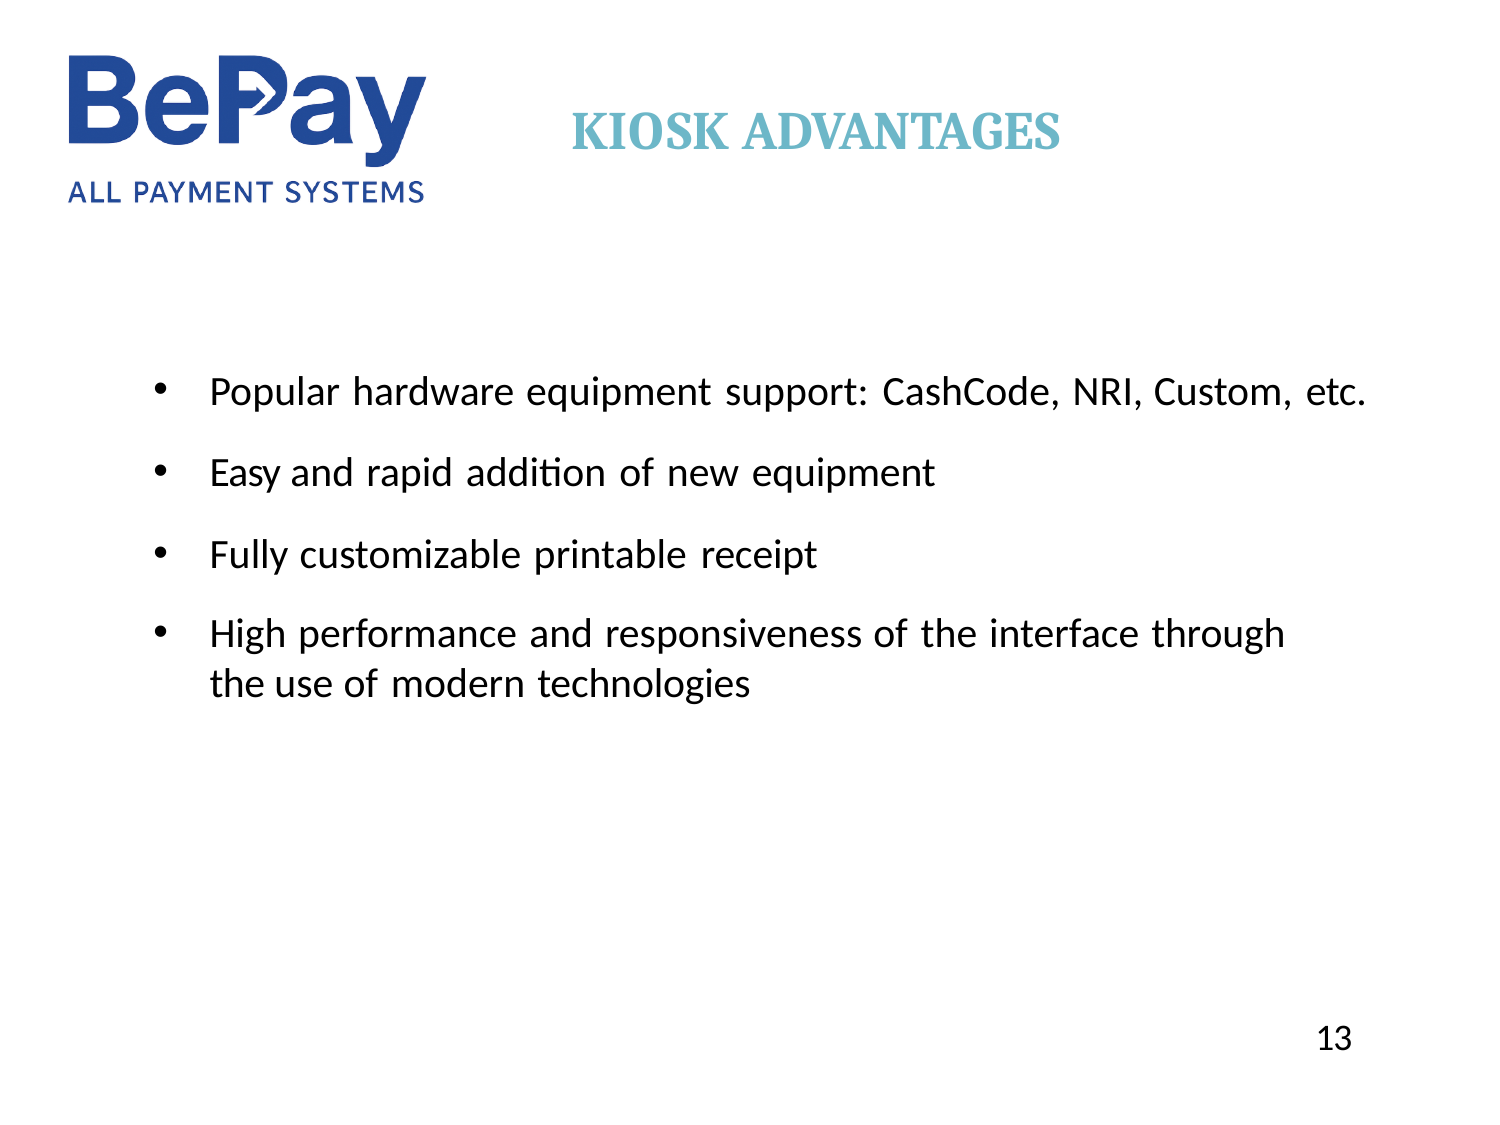

# KIOSK ADVANTAGES
Popular hardware equipment support: CashCode, NRI, Custom, etc.
Easy and rapid addition of new equipment
Fully customizable printable receipt
High performance and responsiveness of the interface through	the use of modern technologies
13